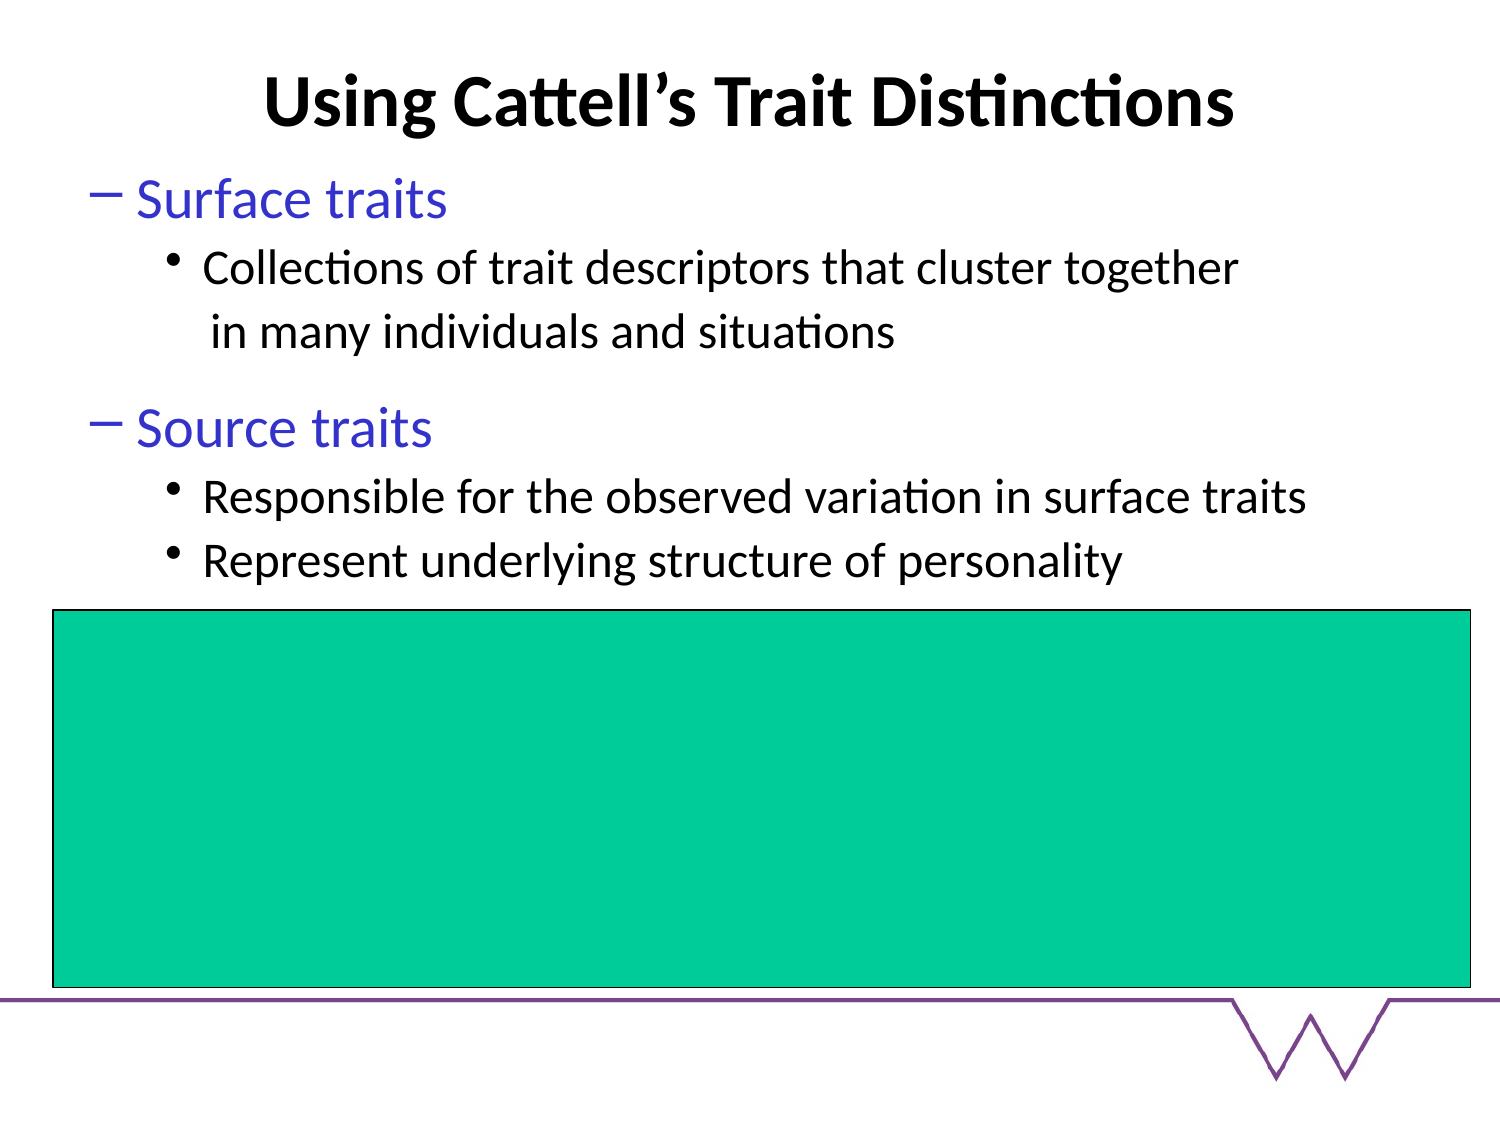

Using Cattell’s Trait Distinctions
Surface traits
Collections of trait descriptors that cluster together
    in many individuals and situations

Source traits
Responsible for the observed variation in surface traits
Represent underlying structure of personality

SourceTraits
Extraversion

Surface Traits
Sociable
Carefree
Hopeful
Contented